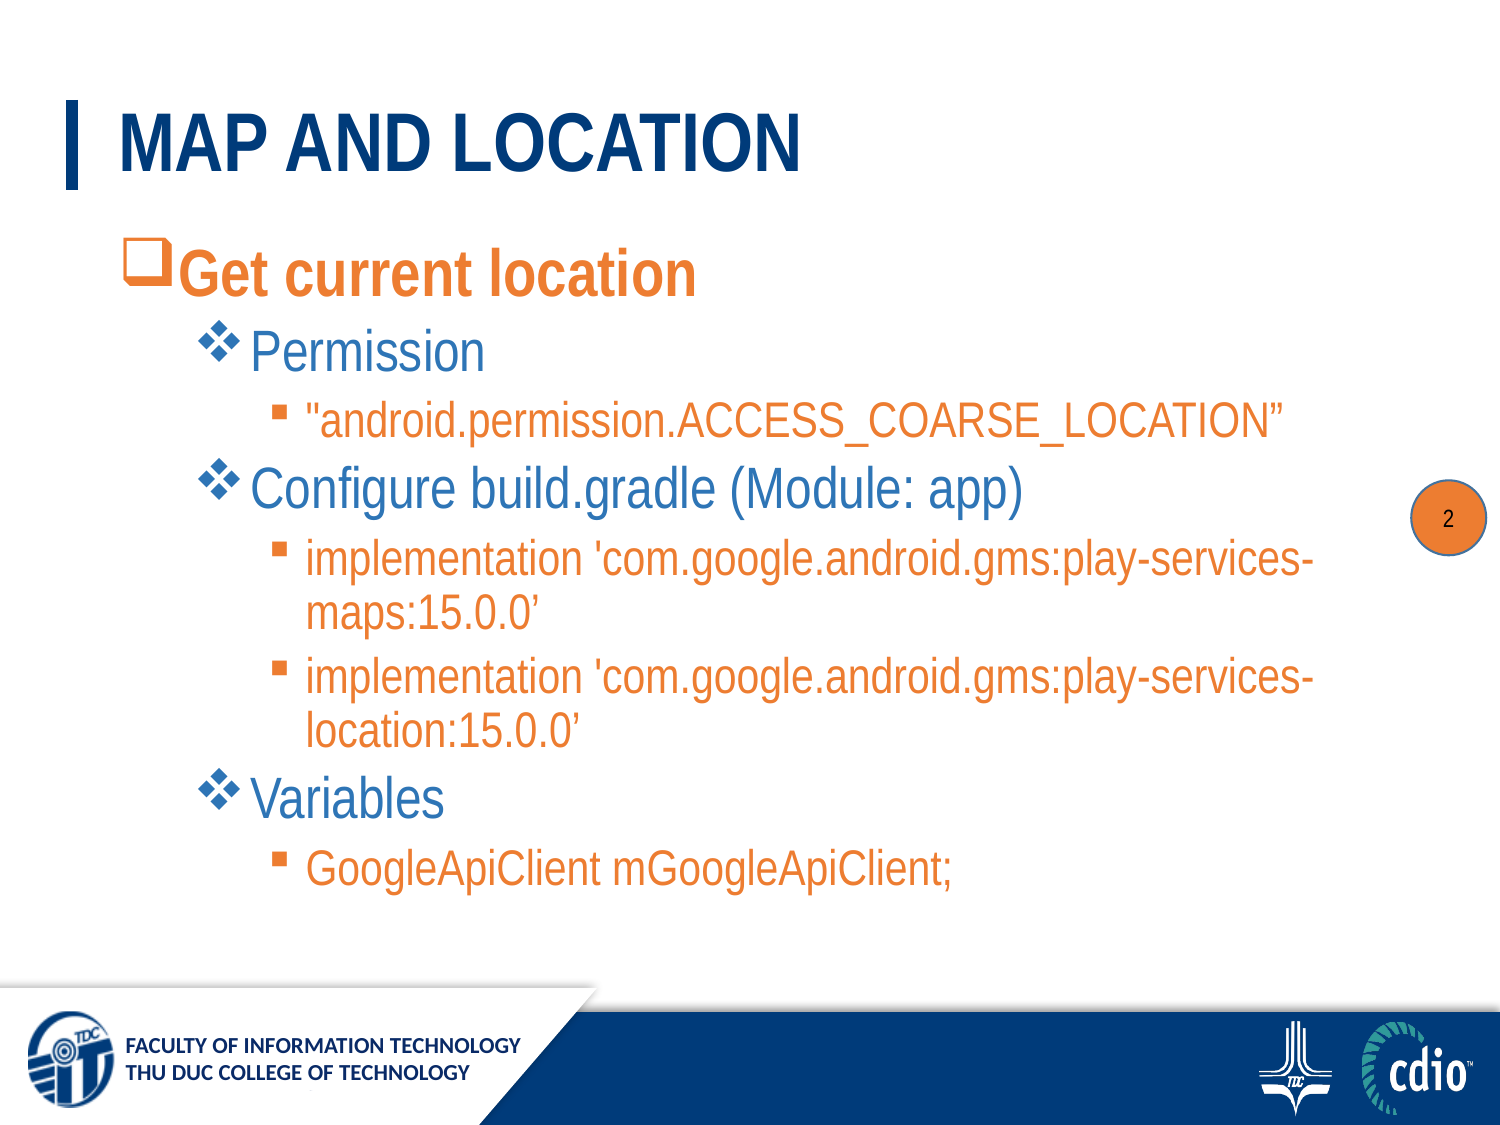

# MAP AND LOCATION
Get current location
Permission
"android.permission.ACCESS_COARSE_LOCATION”
Configure build.gradle (Module: app)
implementation 'com.google.android.gms:play-services-maps:15.0.0’
implementation 'com.google.android.gms:play-services-location:15.0.0’
Variables
GoogleApiClient mGoogleApiClient;